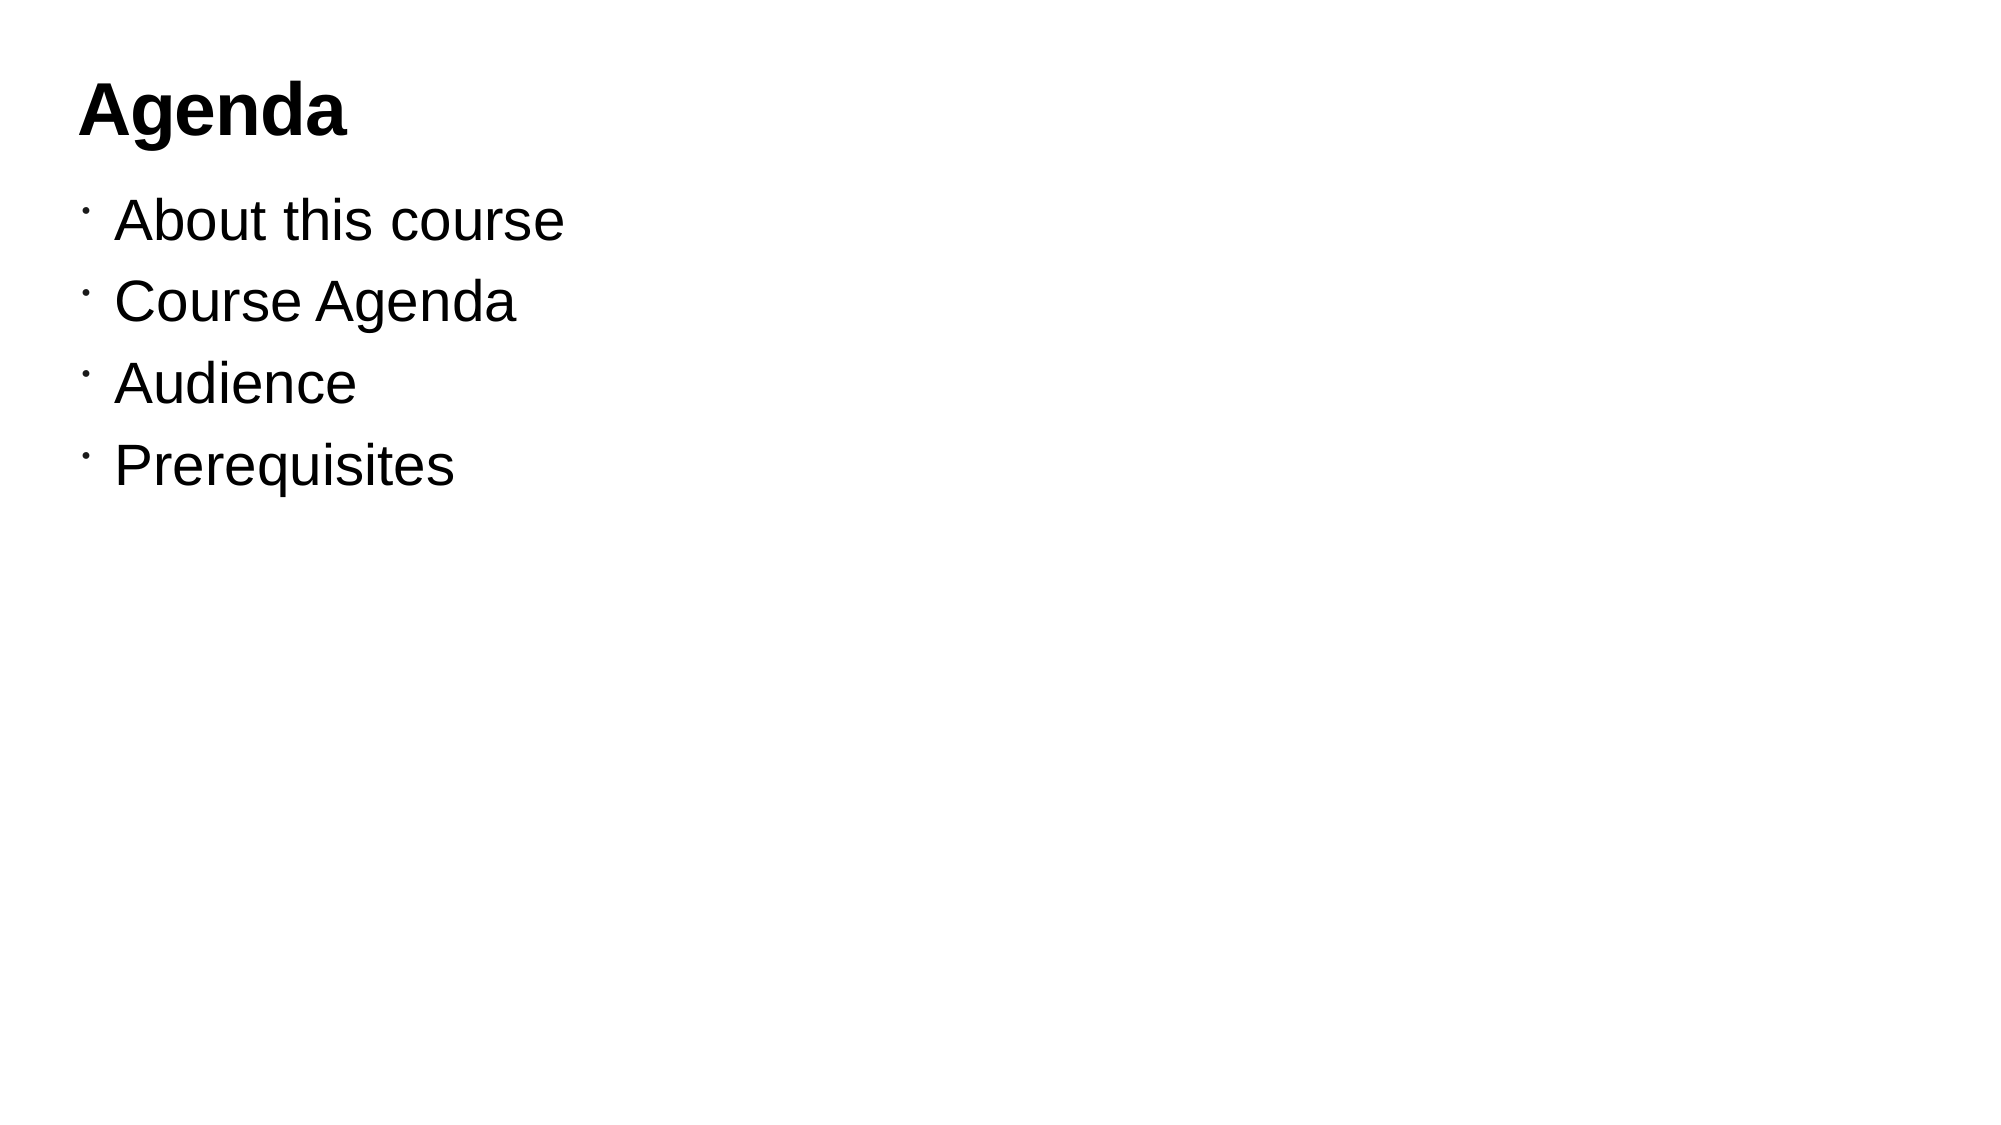

# Agenda
About this course
Course Agenda
Audience
Prerequisites